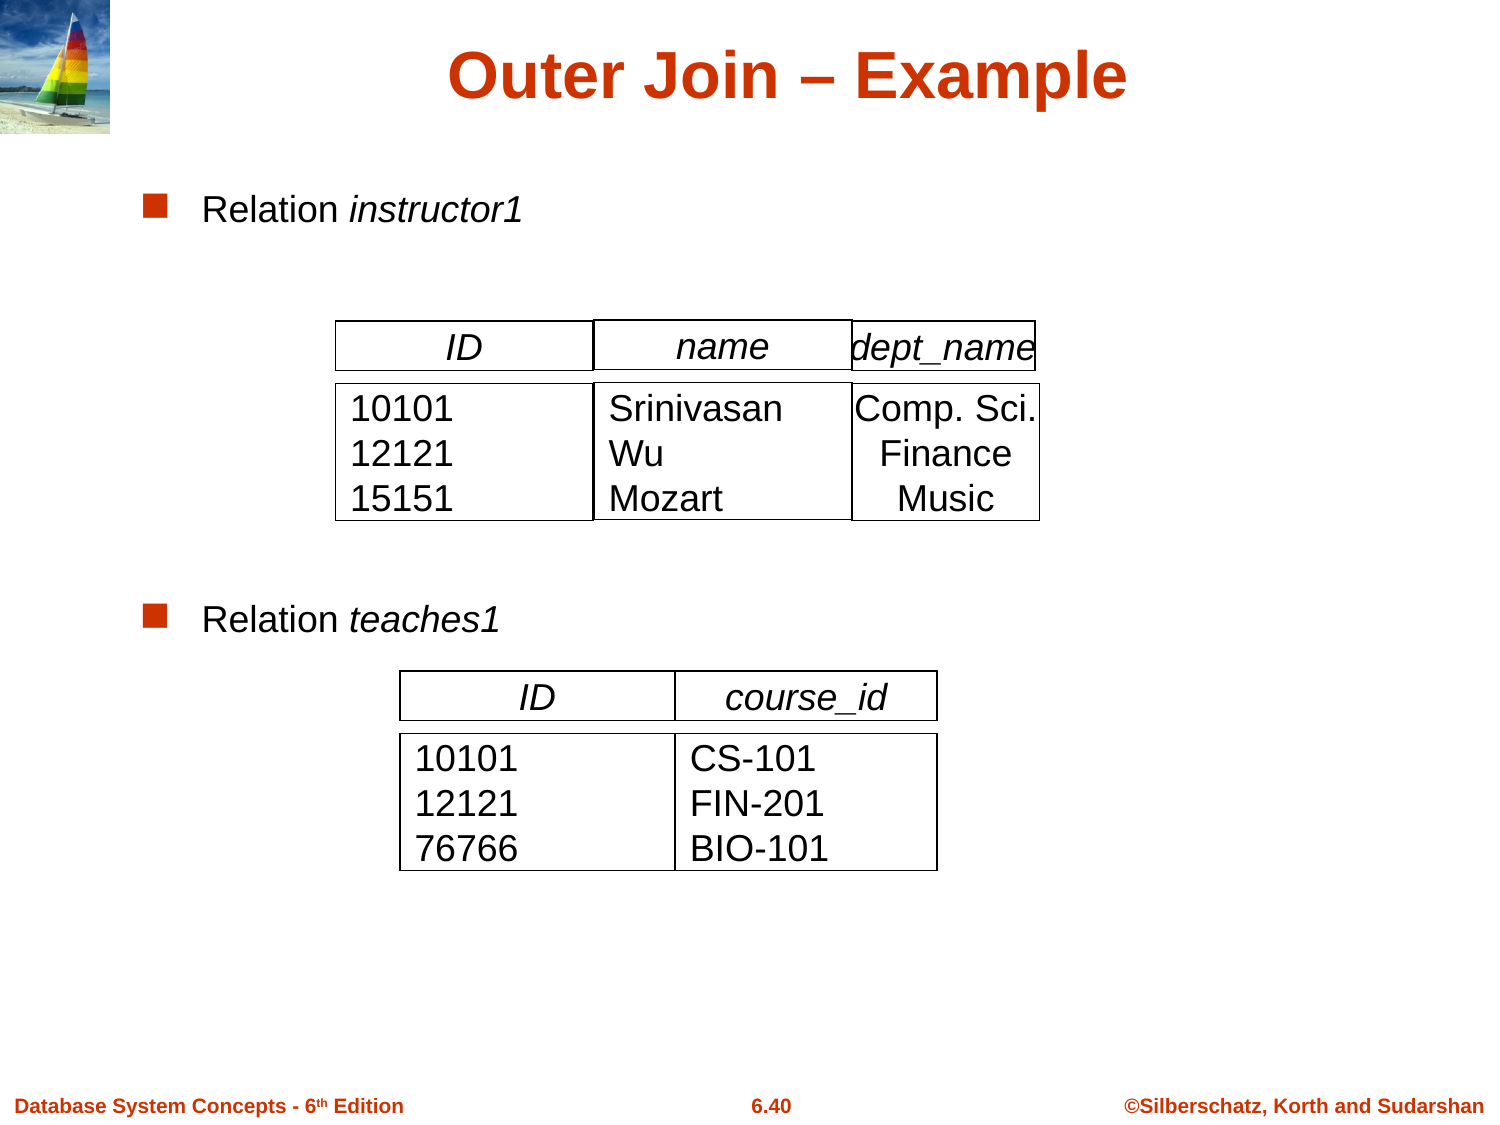

Outer Join – Example
Relation instructor1
name
ID
dept_name
Srinivasan
Wu
Mozart
10101
12121
15151
Comp. Sci.
Finance
Music
Relation teaches1
ID
course_id
10101
12121
76766
CS-101
FIN-201
BIO-101